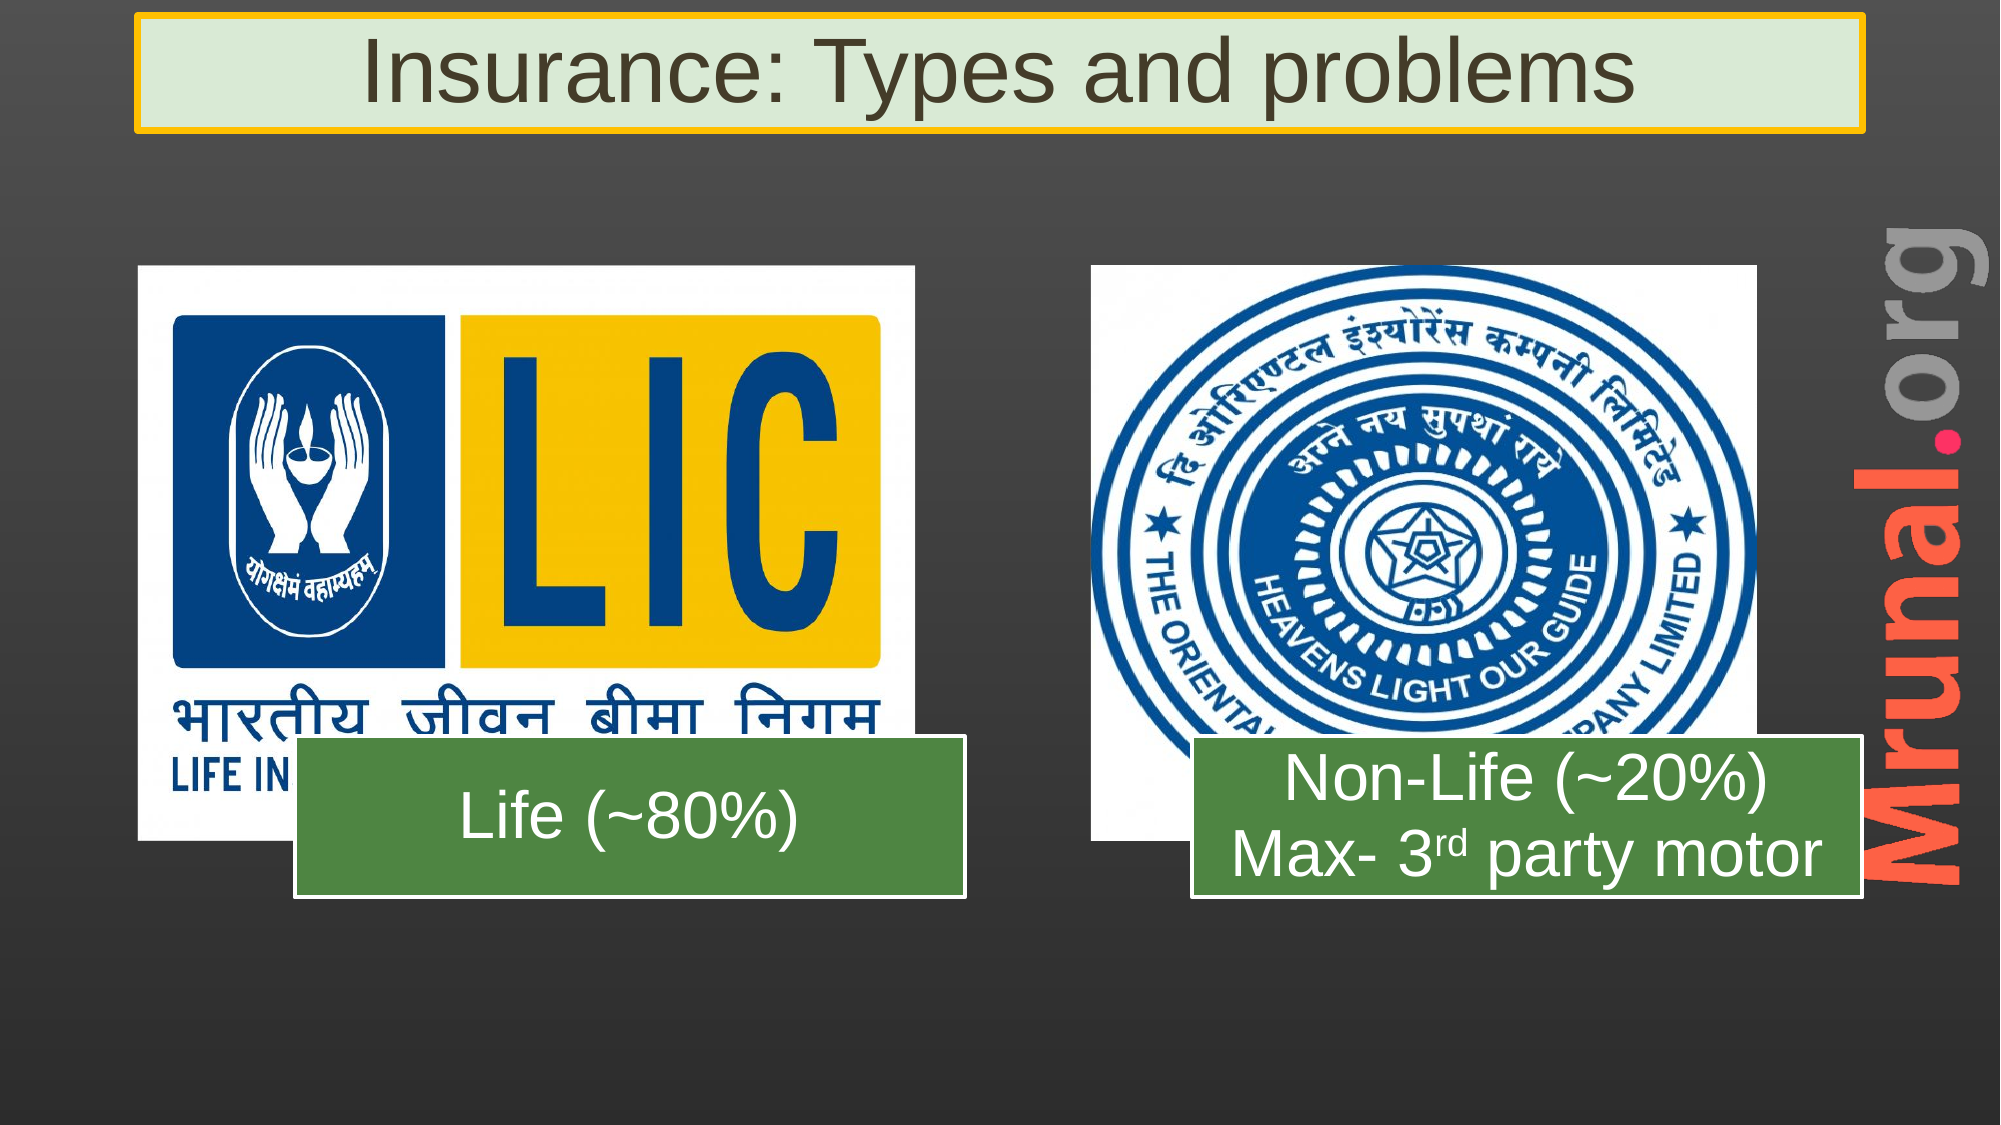

# Insurance: Types and problems
Life (~80%)
Non-Life (~20%)
Max- 3rd party motor